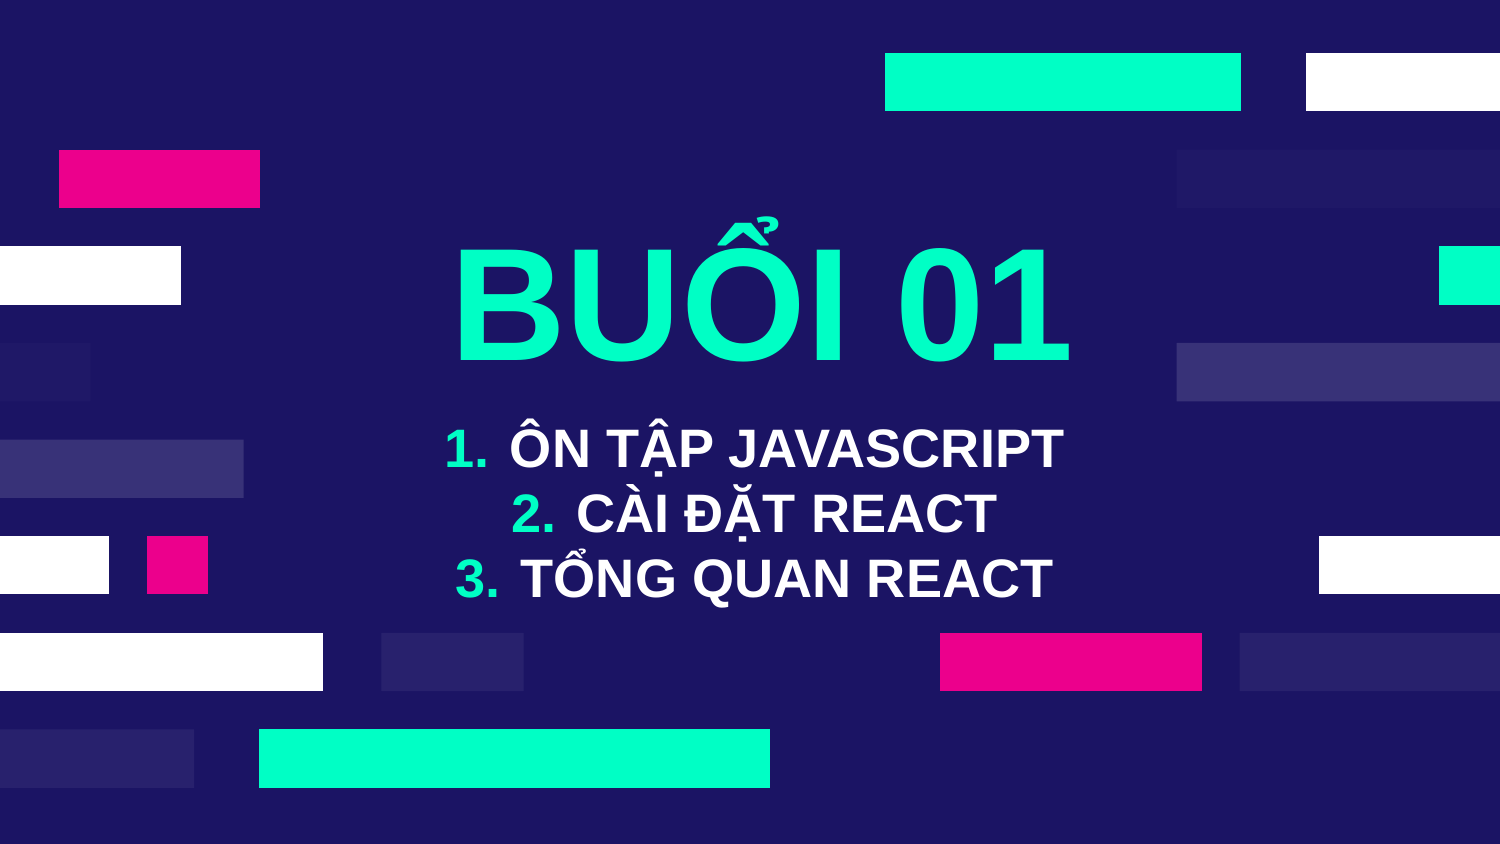

BUỔI 01
# ÔN TẬP JAVASCRIPT
CÀI ĐẶT REACT
TỔNG QUAN REACT